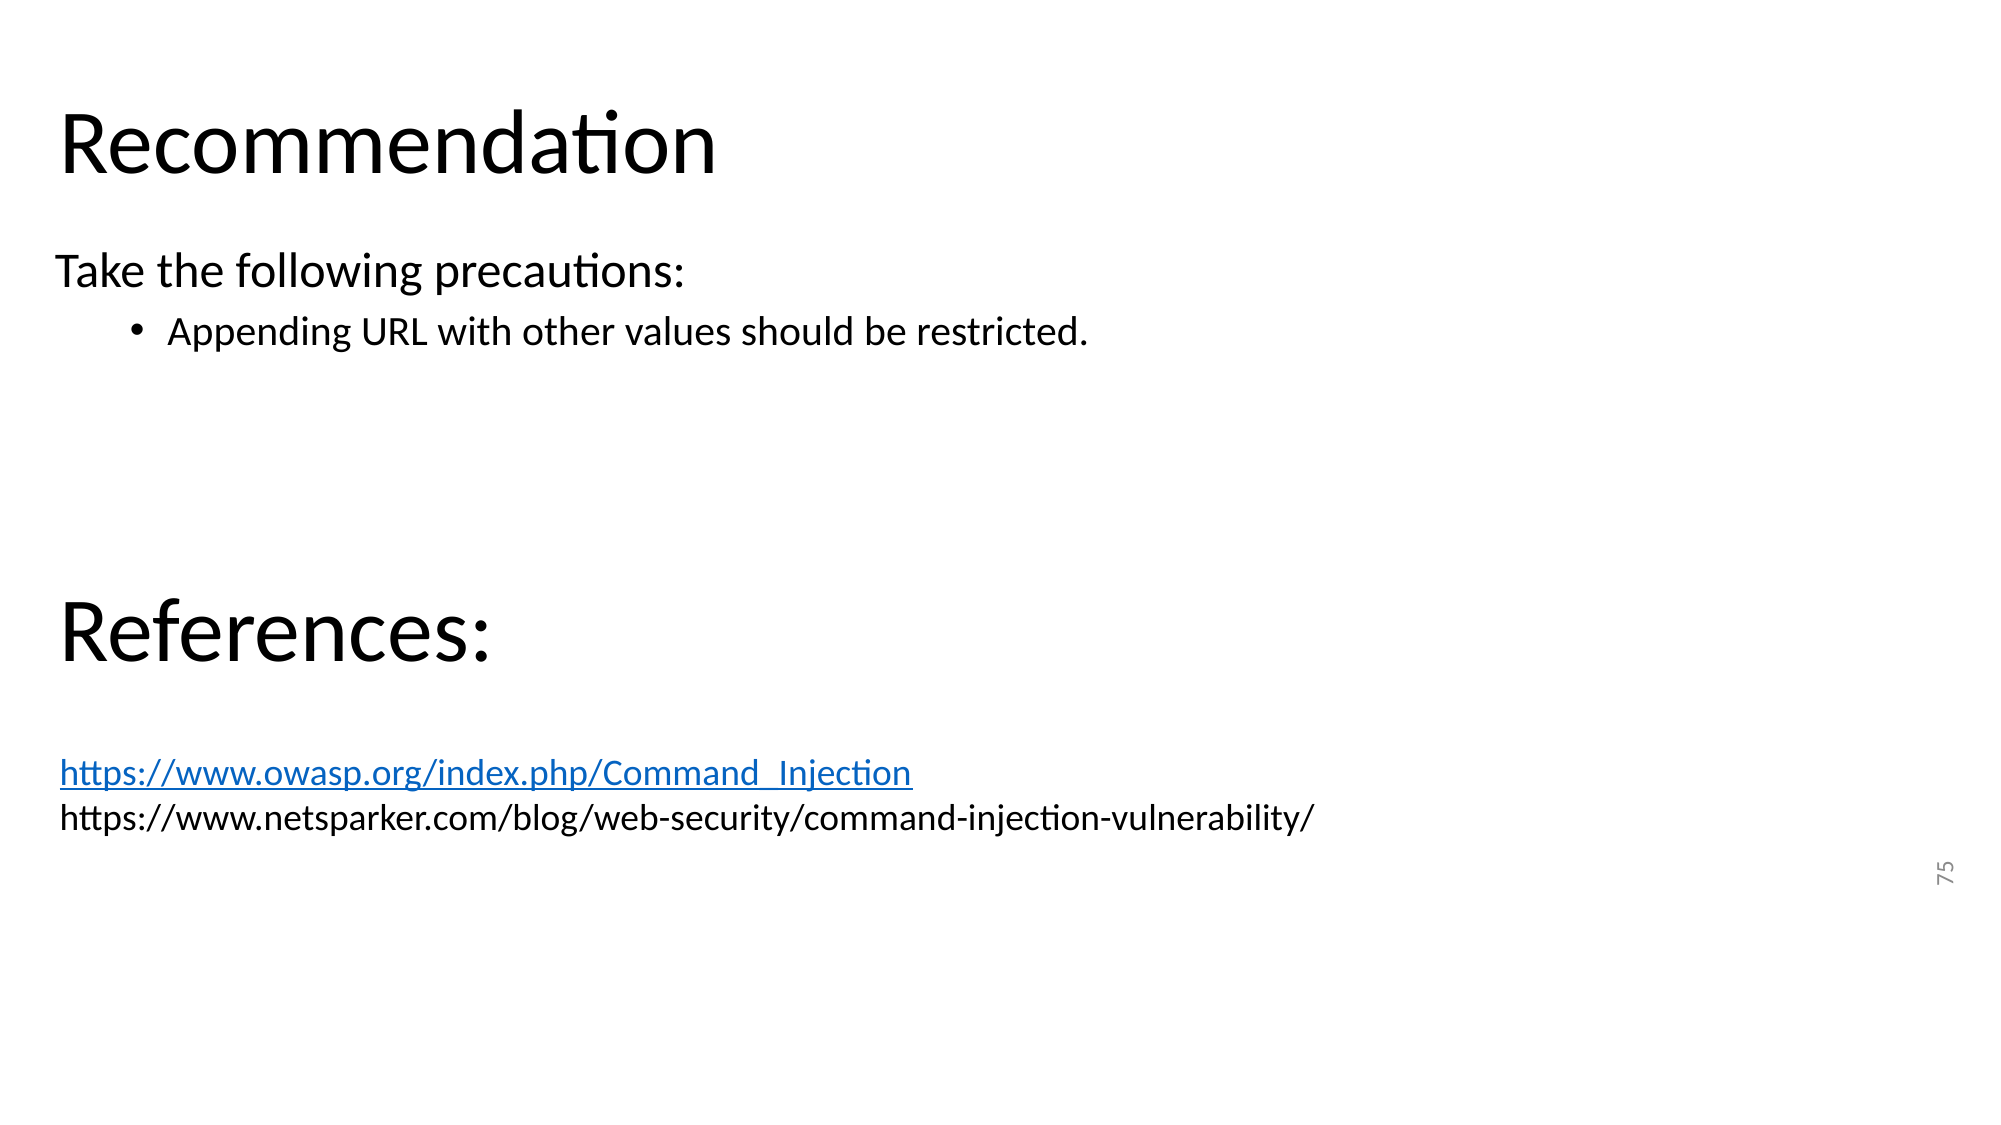

Recommendation
Take the following precautions:
Appending URL with other values should be restricted.

References:
https://www.owasp.org/index.php/Command_Injection
https://www.netsparker.com/blog/web-security/command-injection-vulnerability/
75